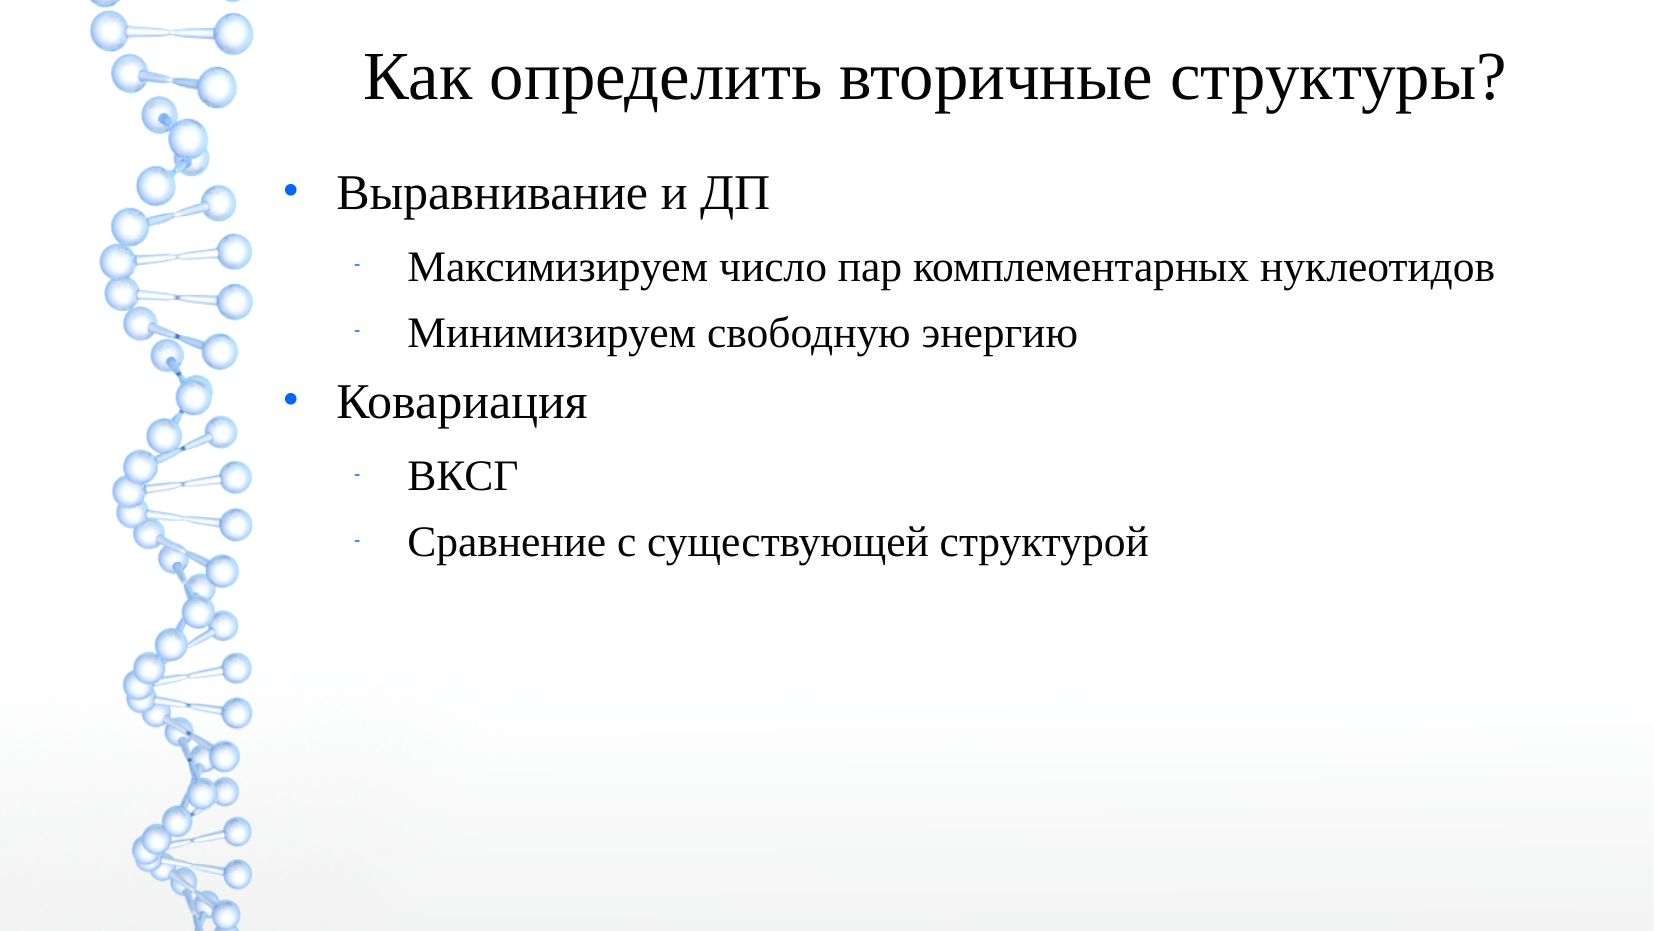

Как определить вторичные структуры?
Выравнивание и ДП
Максимизируем число пар комплементарных нуклеотидов
Минимизируем свободную энергию
Ковариация
ВКСГ
Сравнение с существующей структурой